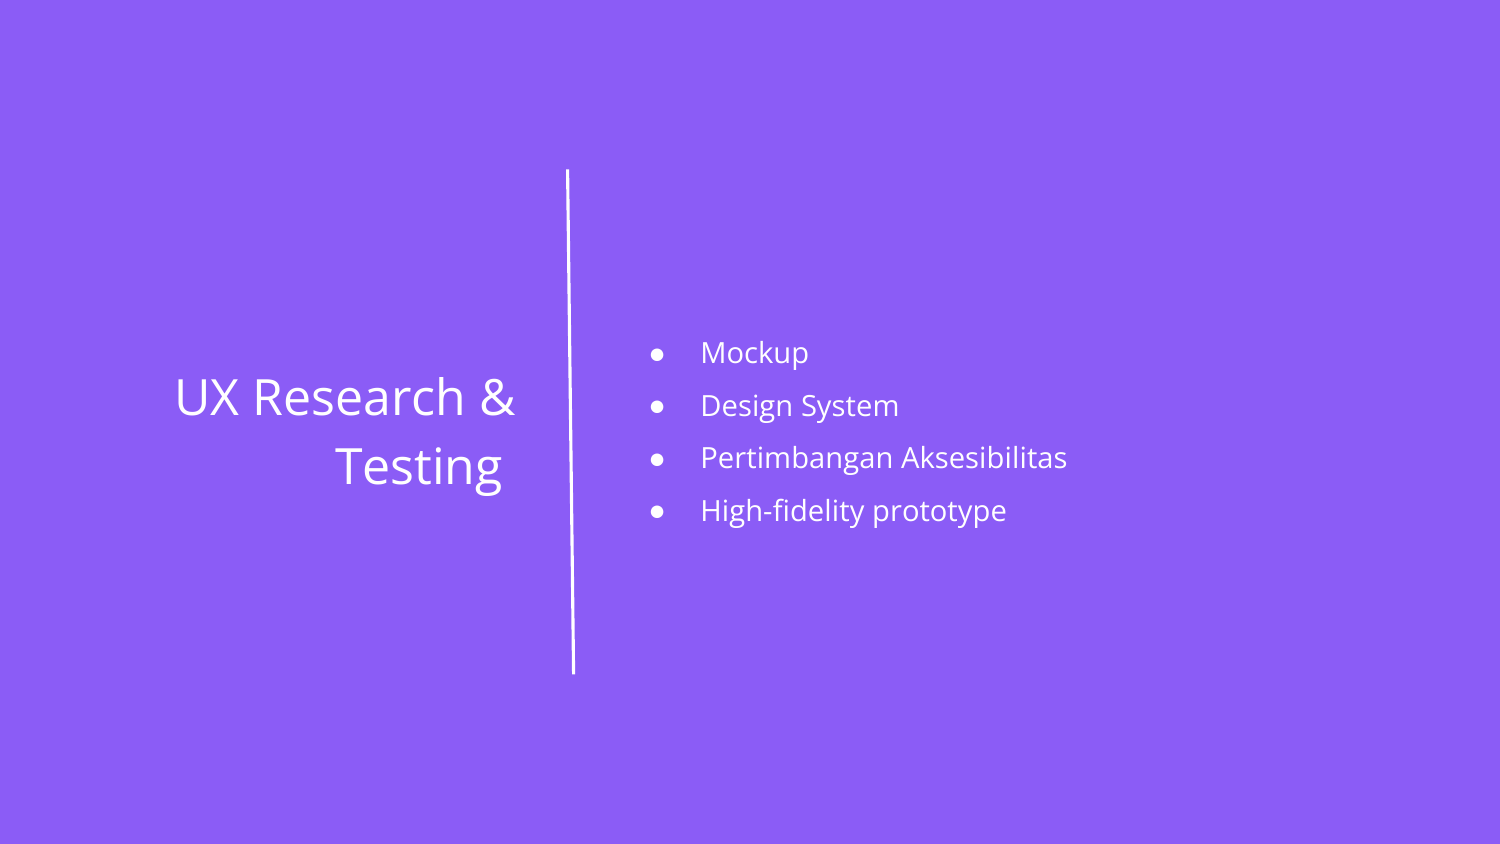

Mockup
Design System
Pertimbangan Aksesibilitas
High-fidelity prototype
UX Research &
Testing